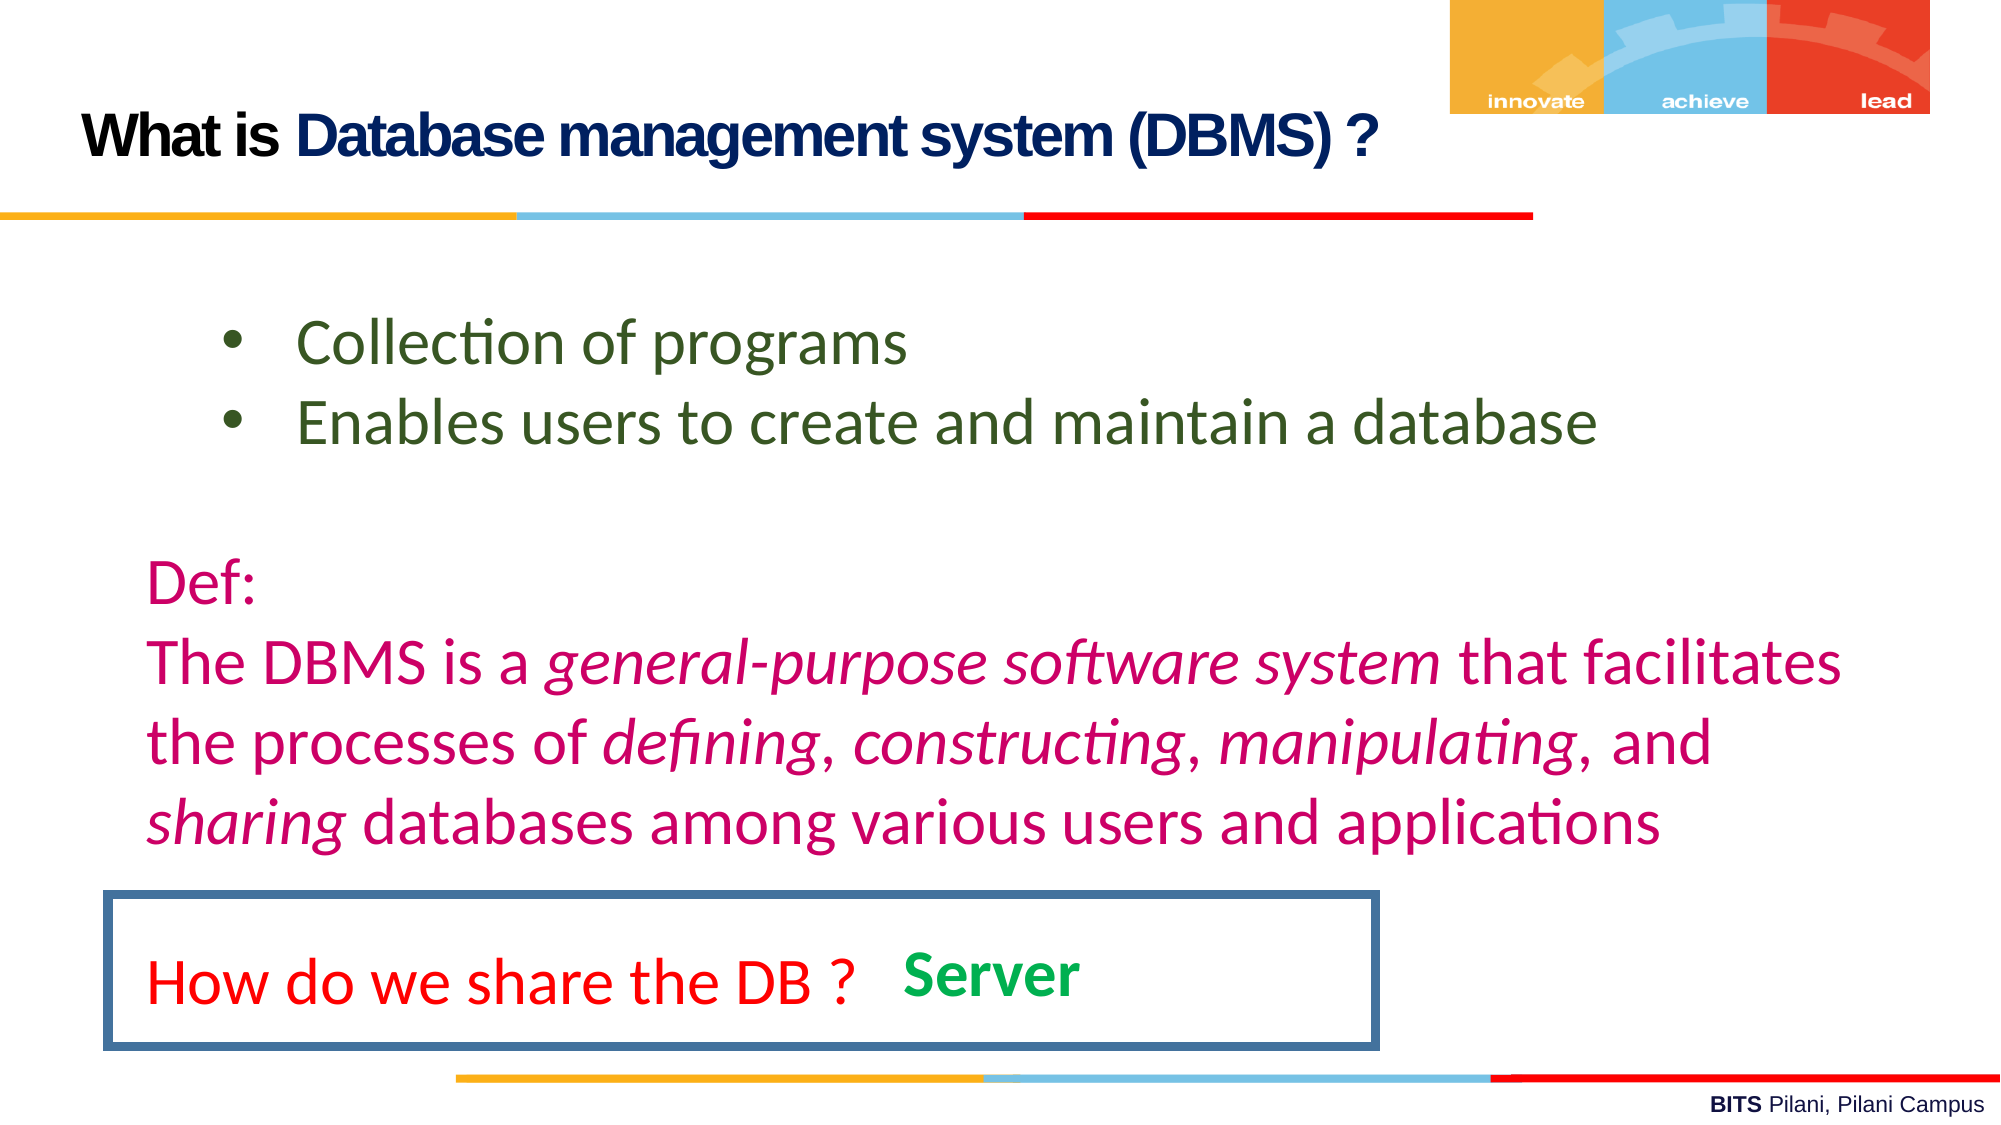

What is Database management system (DBMS) ?

Collection of programs
Enables users to create and maintain a database

Def:
The DBMS is a general-purpose software system that facilitates the processes of defining, constructing, manipulating, and sharing databases among various users and applications

How do we share the DB ?

Server